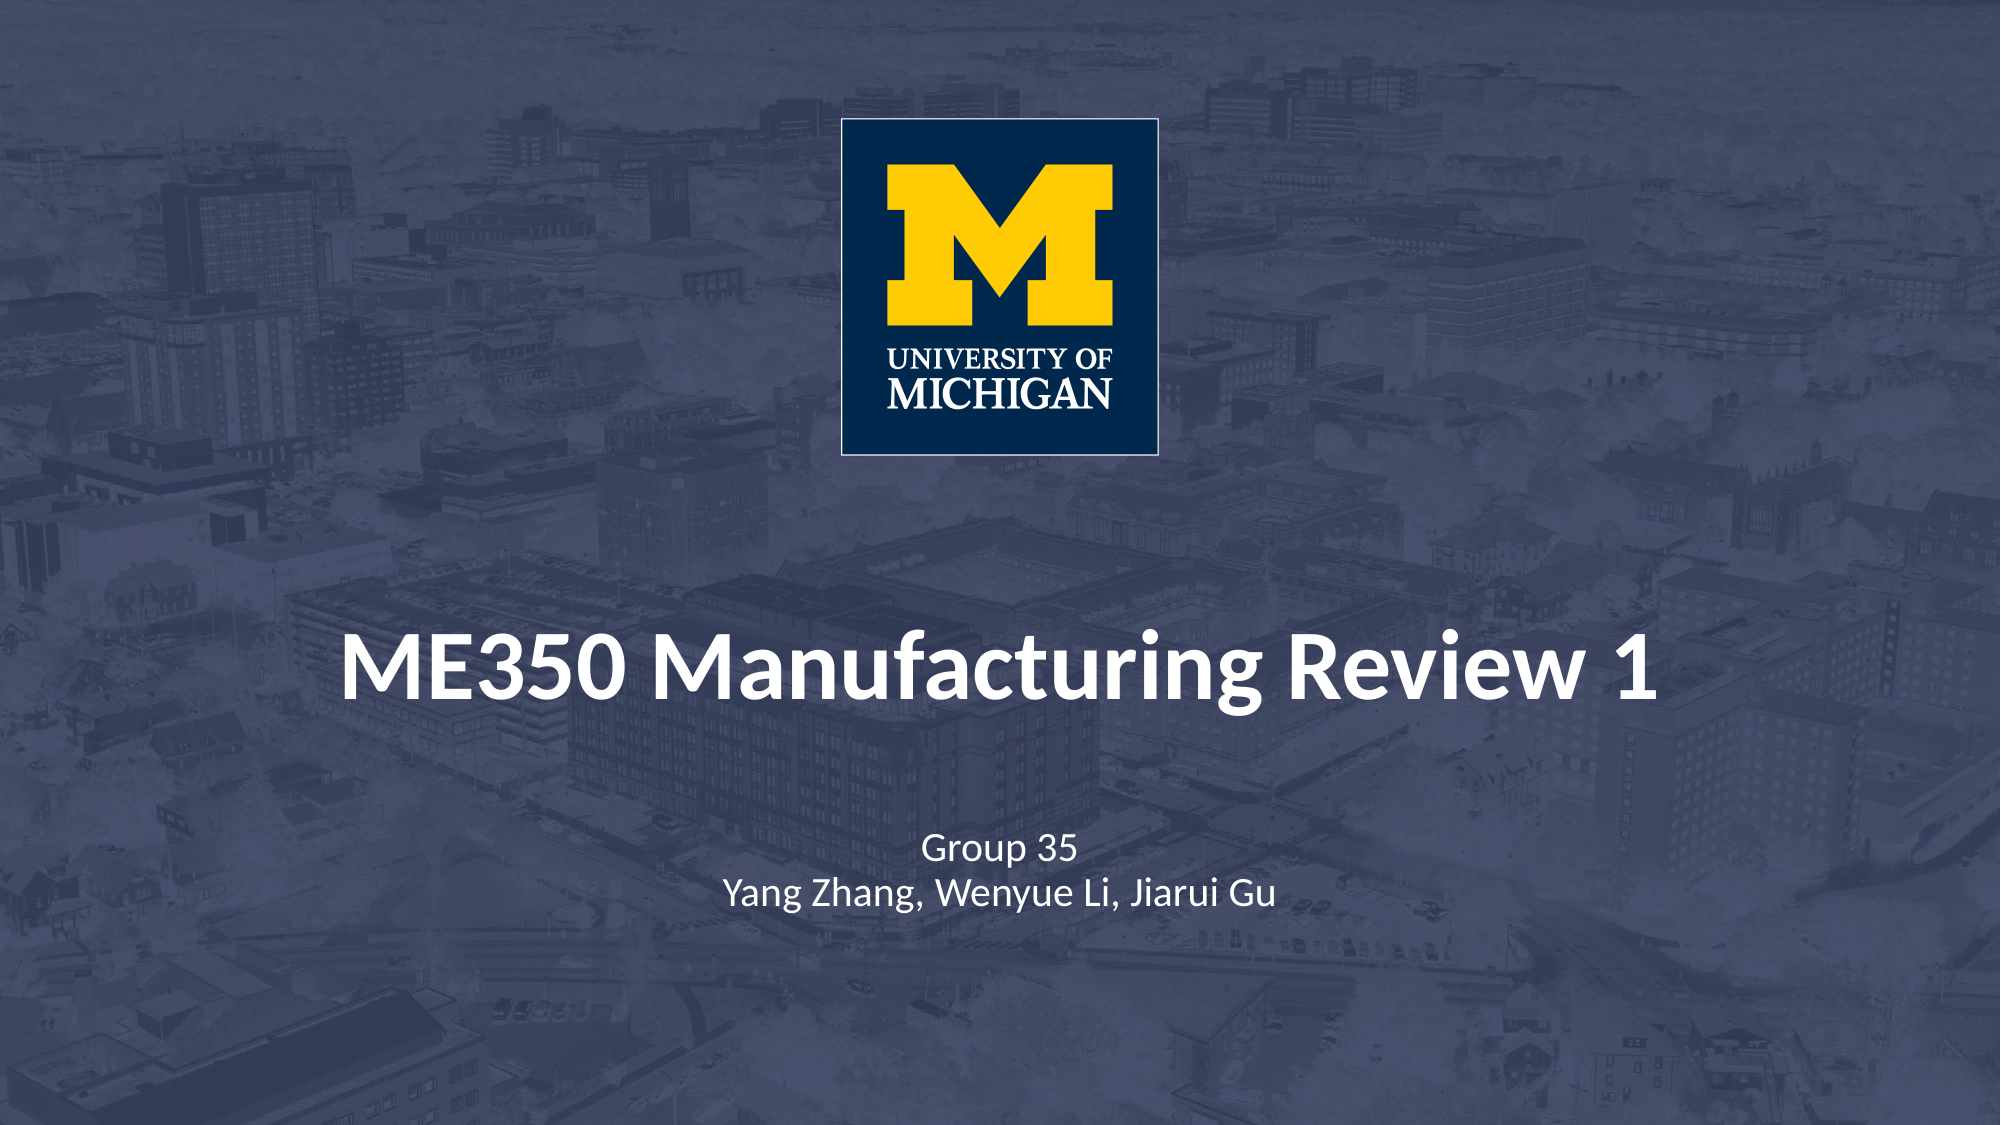

# ME350 Manufacturing Review 1
Group 35
Yang Zhang, Wenyue Li, Jiarui Gu